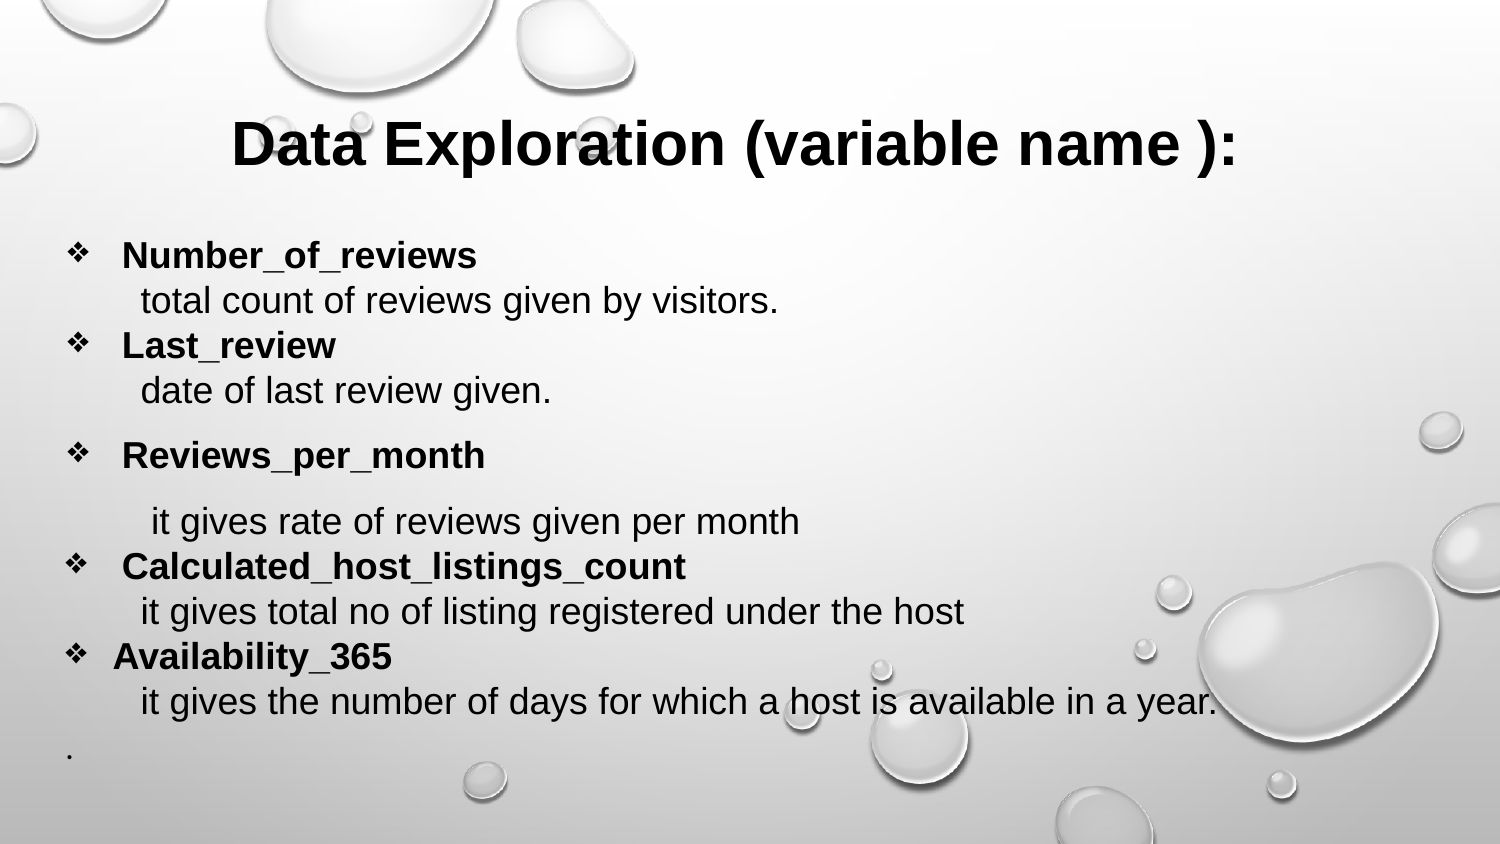

Data Exploration (variable name ):

Number_of_reviews
total count of reviews given by visitors.
Last_review
date of last review given.
Reviews_per_month
 it gives rate of reviews given per month
Calculated_host_listings_count
it gives total no of listing registered under the host
Availability_365
it gives the number of days for which a host is available in a year.
.